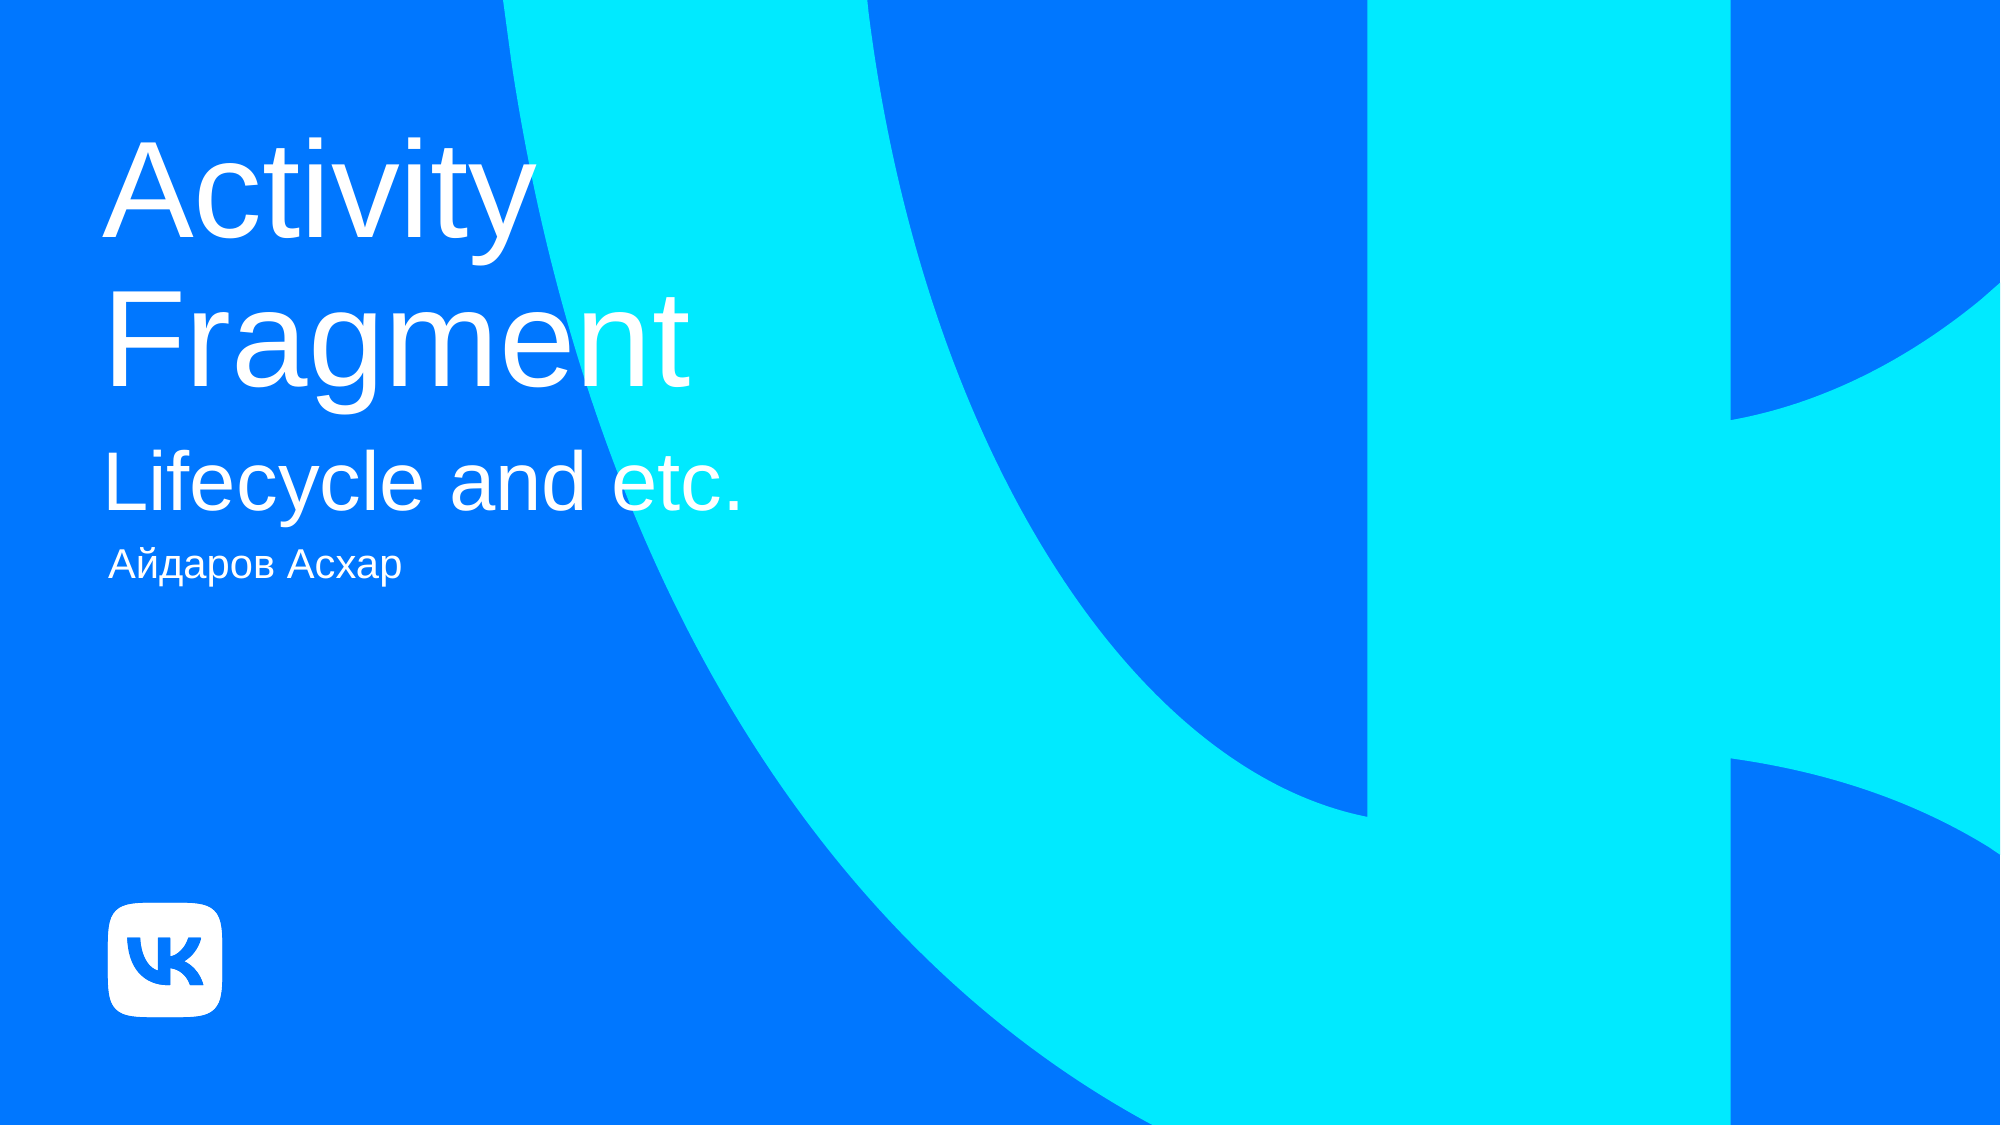

# Activity Fragment Lifecycle and etc.
Айдаров Асхар